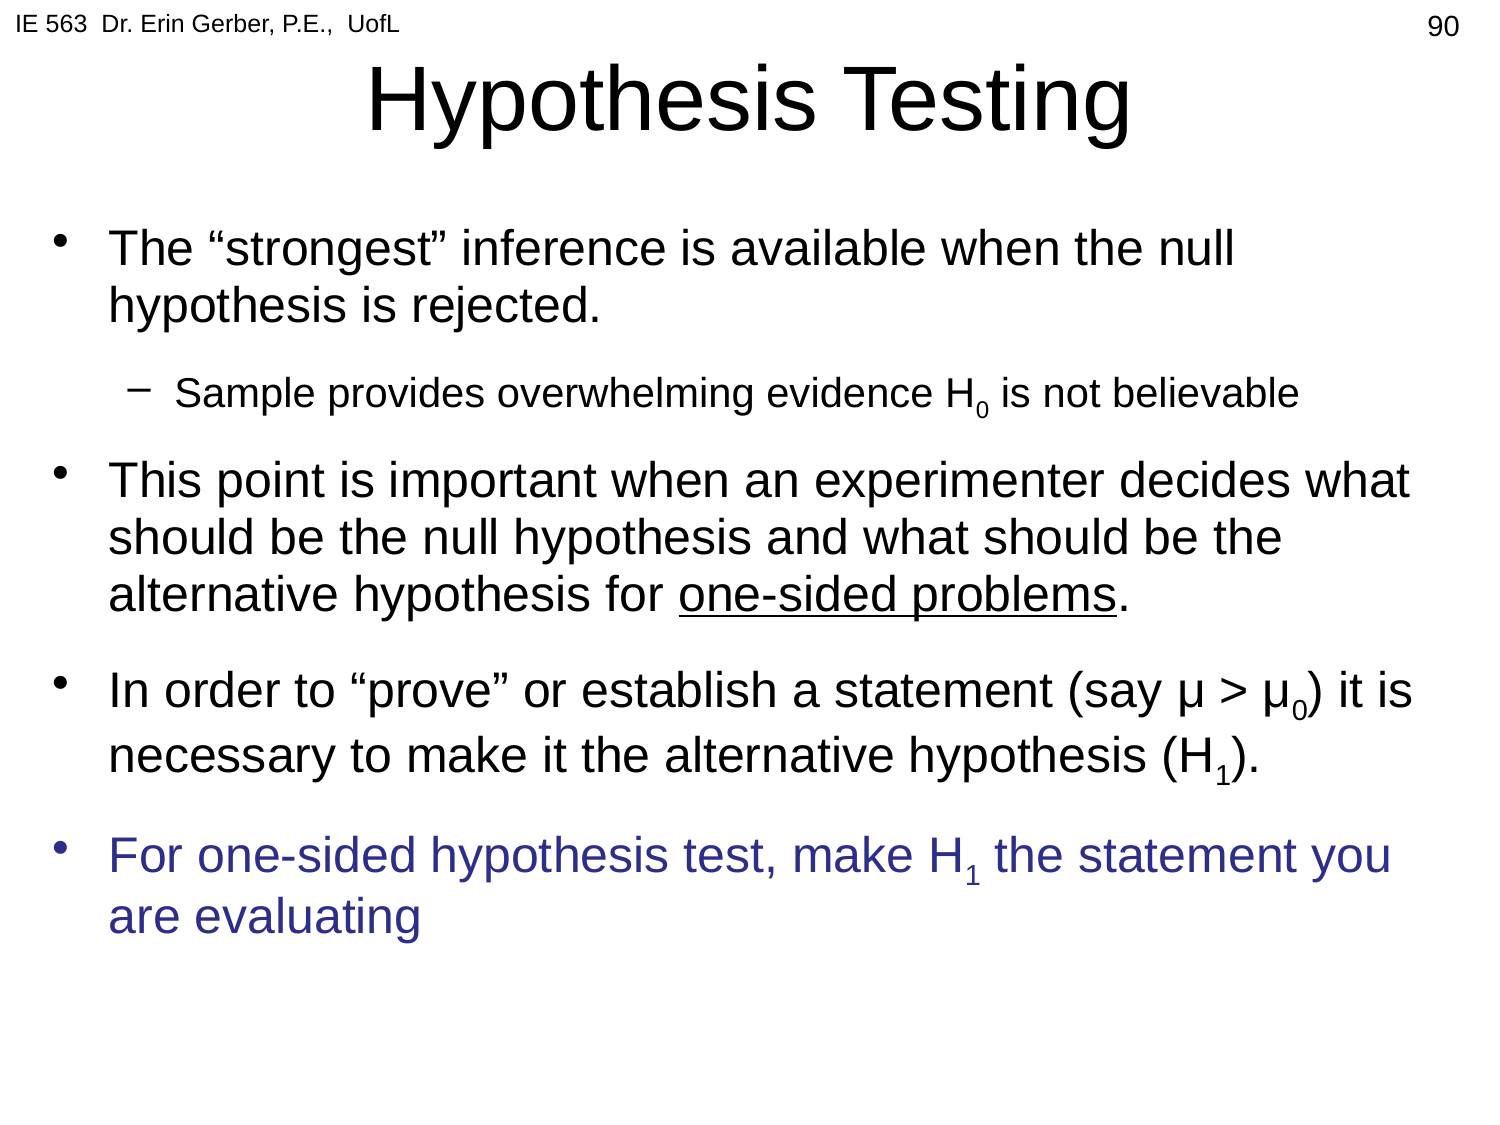

IE 563  Dr. Erin Gerber, P.E.,  UofL
# Hypothesis Testing
90
The “strongest” inference is available when the null hypothesis is rejected.
Sample provides overwhelming evidence H0 is not believable
This point is important when an experimenter decides what should be the null hypothesis and what should be the alternative hypothesis for one-sided problems.
In order to “prove” or establish a statement (say μ > μ0) it is necessary to make it the alternative hypothesis (H1).
For one-sided hypothesis test, make H1 the statement you are evaluating